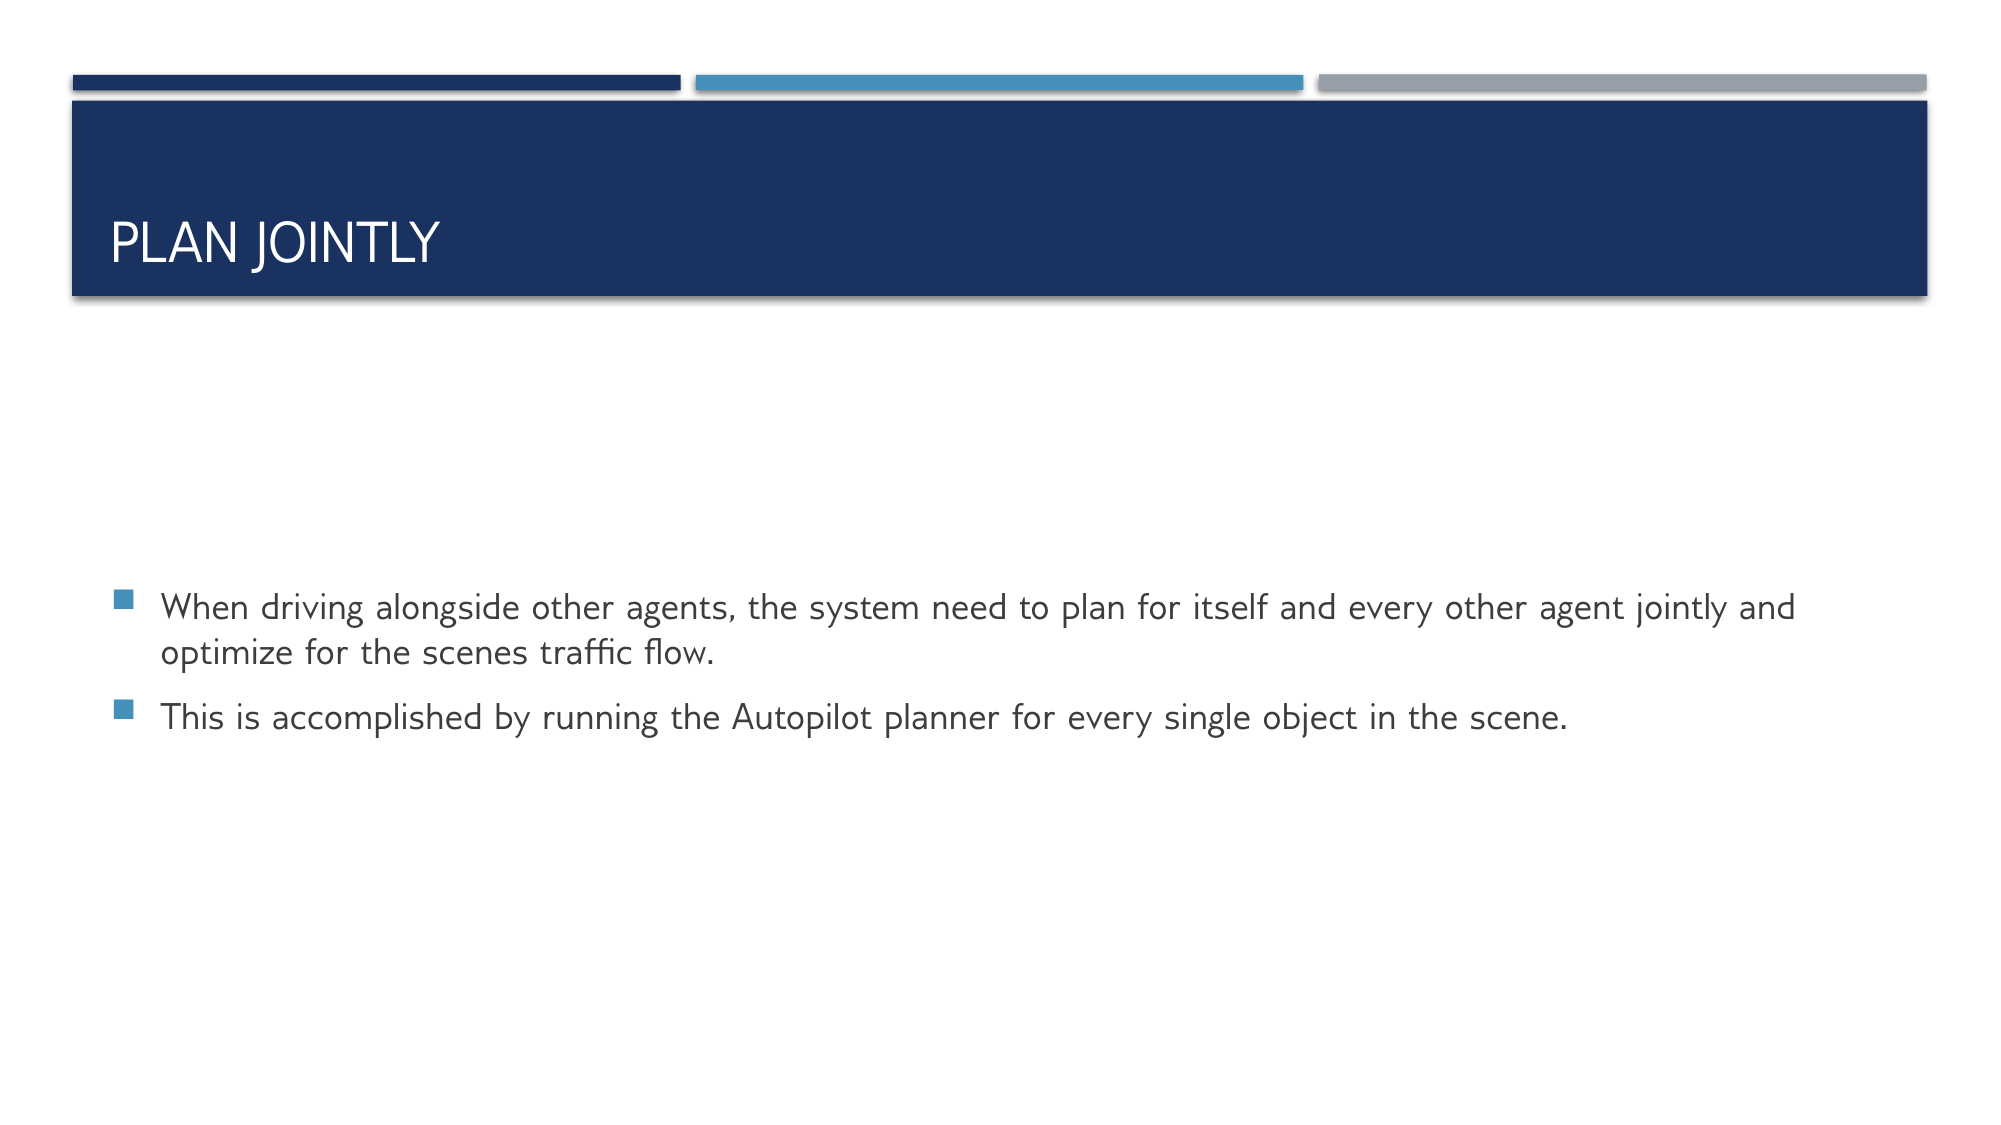

# Plan jointly
When driving alongside other agents, the system need to plan for itself and every other agent jointly and optimize for the scenes traffic flow.
This is accomplished by running the Autopilot planner for every single object in the scene.